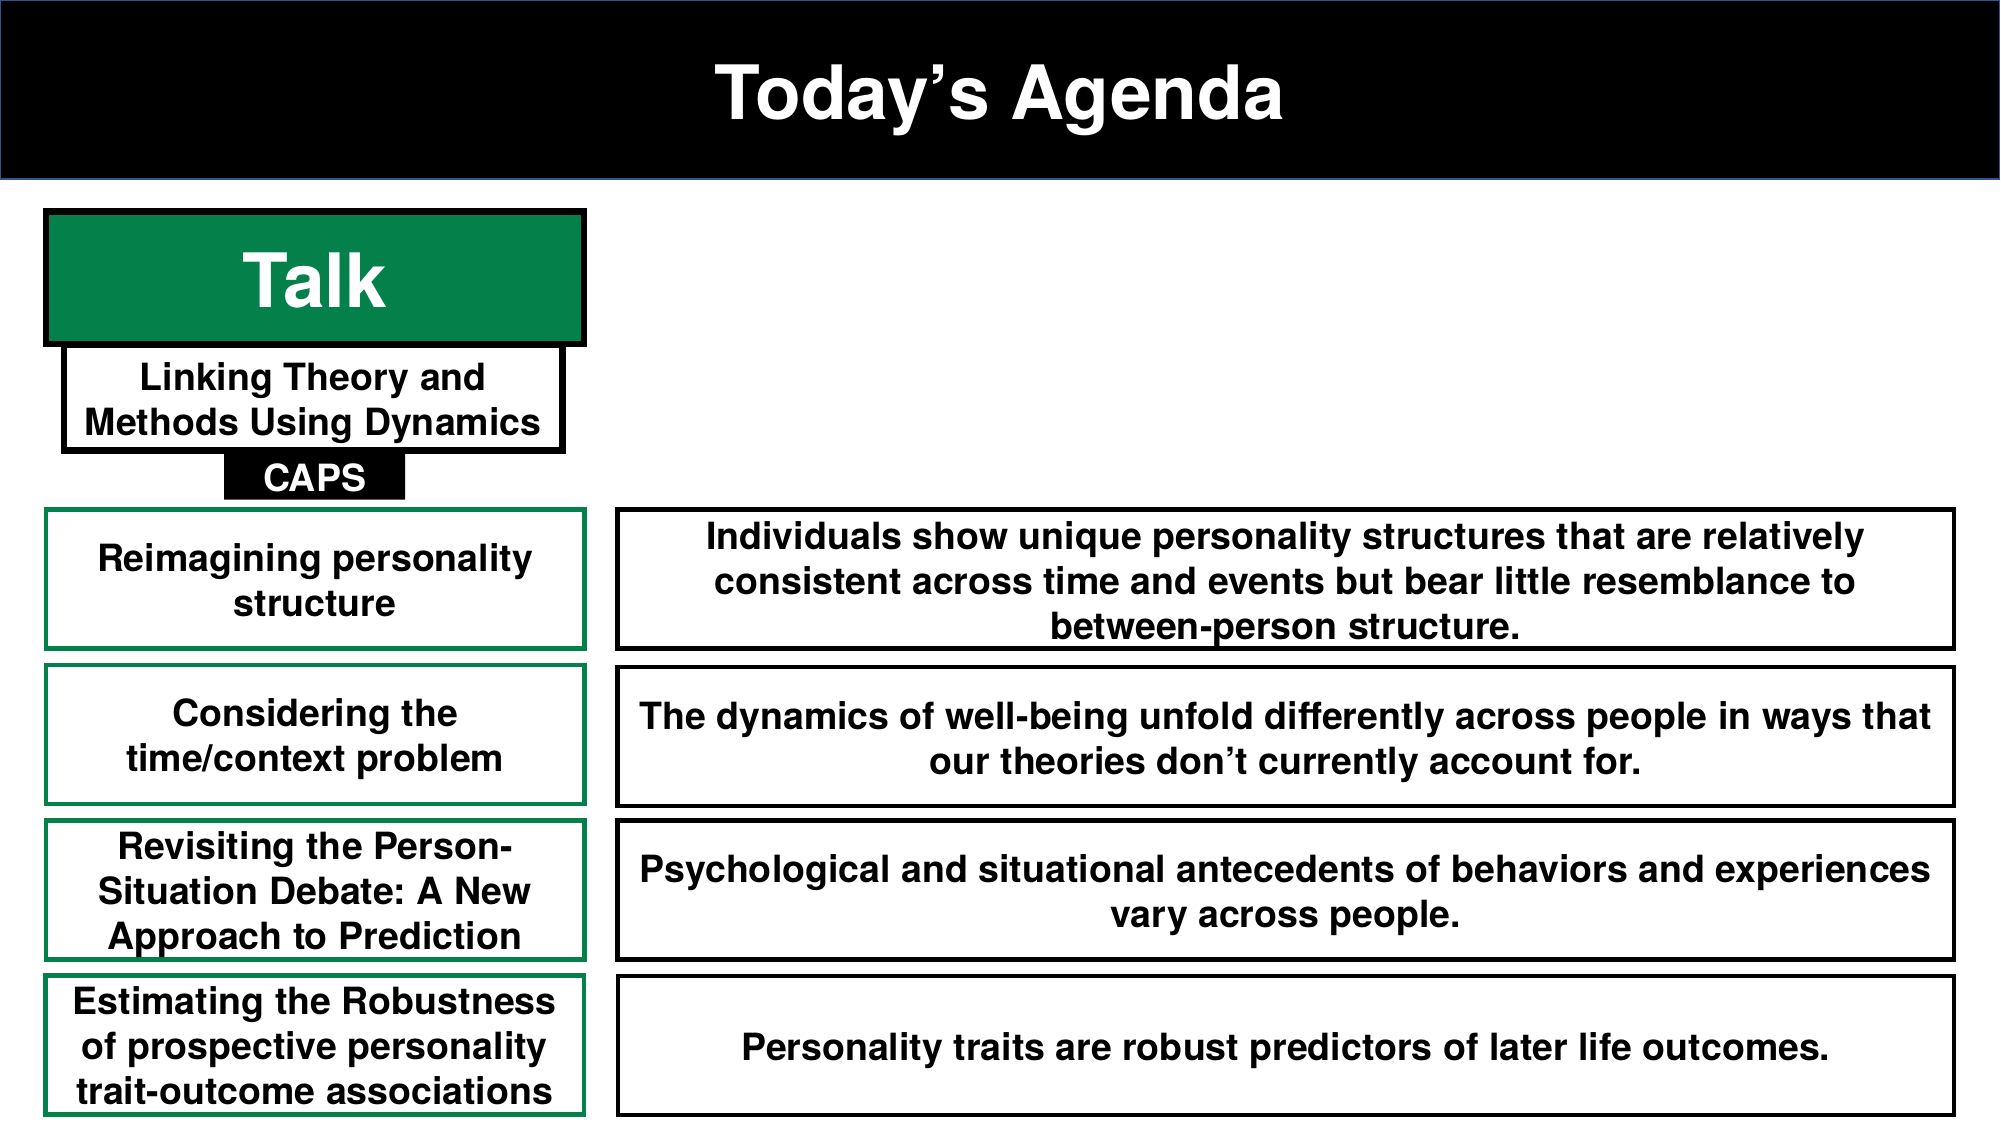

Today’s Agenda
Talk
Linking Theory and Methods Using Dynamics
CAPS
Reimagining personality structure
Individuals show unique personality structures that are relatively consistent across time and events but bear little resemblance to between-person structure.
Considering the time/context problem
The dynamics of well-being unfold differently across people in ways that our theories don’t currently account for.
Revisiting the Person-Situation Debate: A New Approach to Prediction
Psychological and situational antecedents of behaviors and experiences vary across people.
Estimating the Robustness of prospective personality trait-outcome associations
Personality traits are robust predictors of later life outcomes.